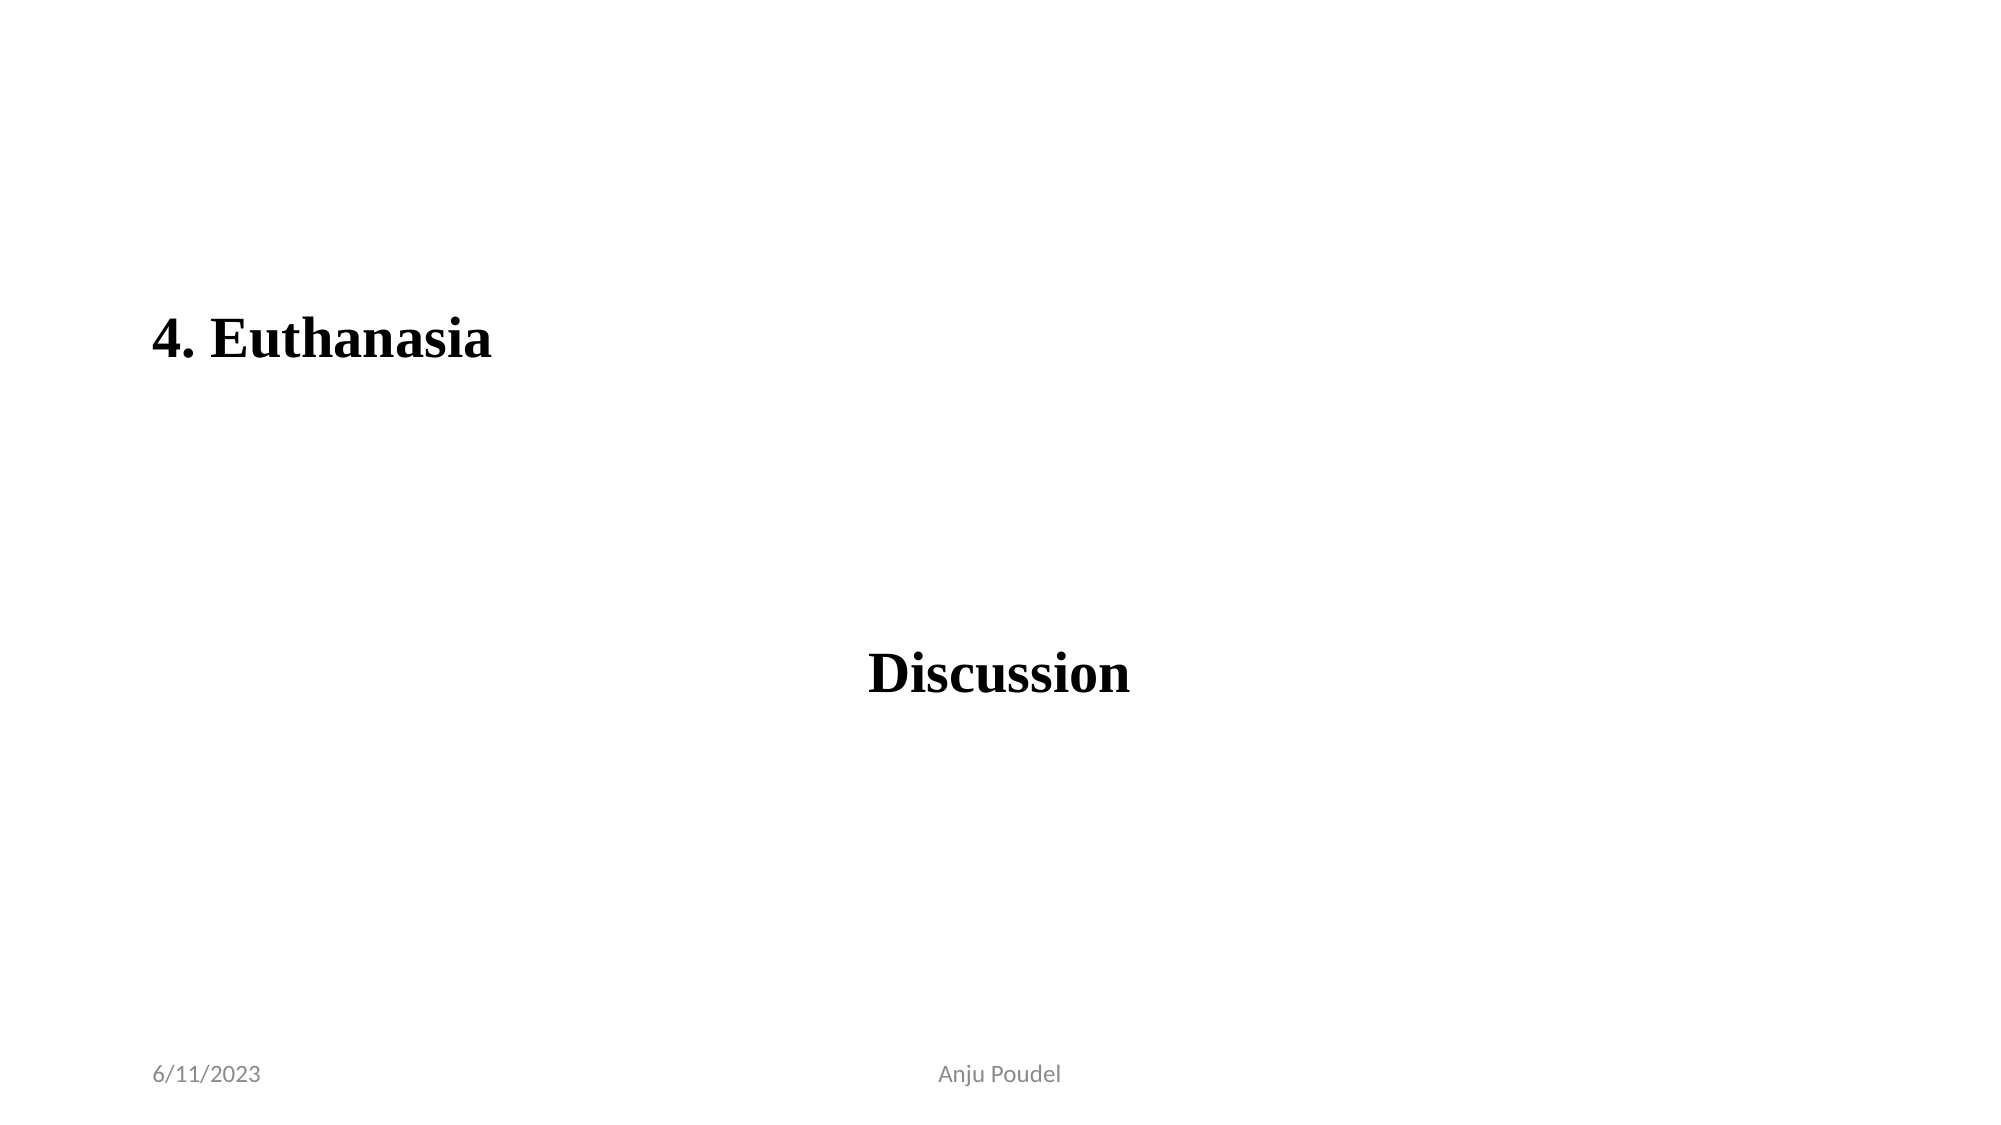

#
4. Euthanasia

Discussion
6/11/2023
Anju Poudel